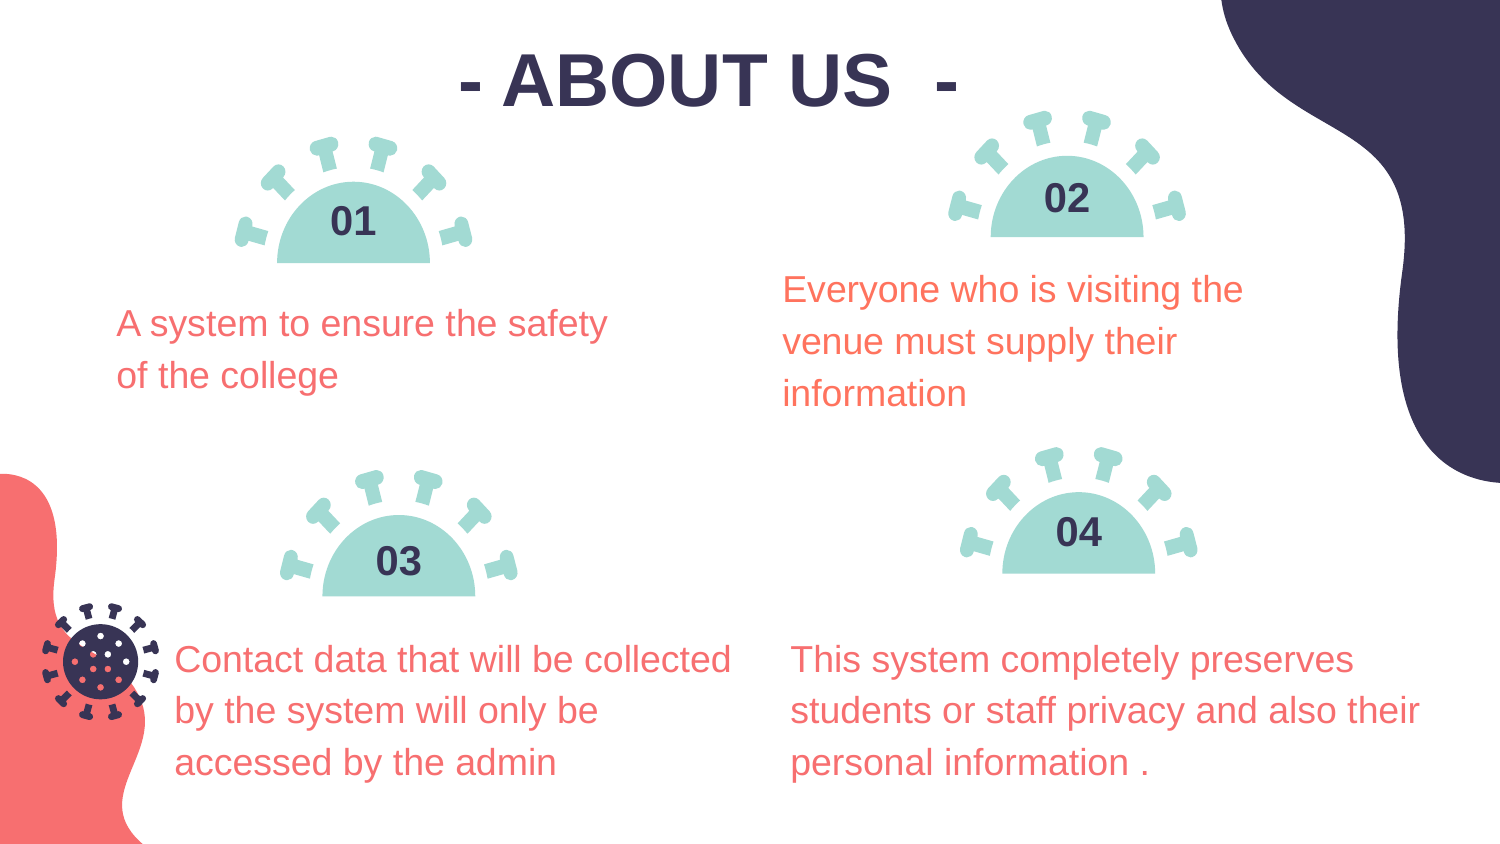

# - ABOUT US  -

02
01
Everyone who is visiting the venue must supply their information
A system to ensure the safety of the college

04
03

Contact data that will be collected by the system will only be accessed by the admin
This system completely preserves students or staff privacy and also their personal information .